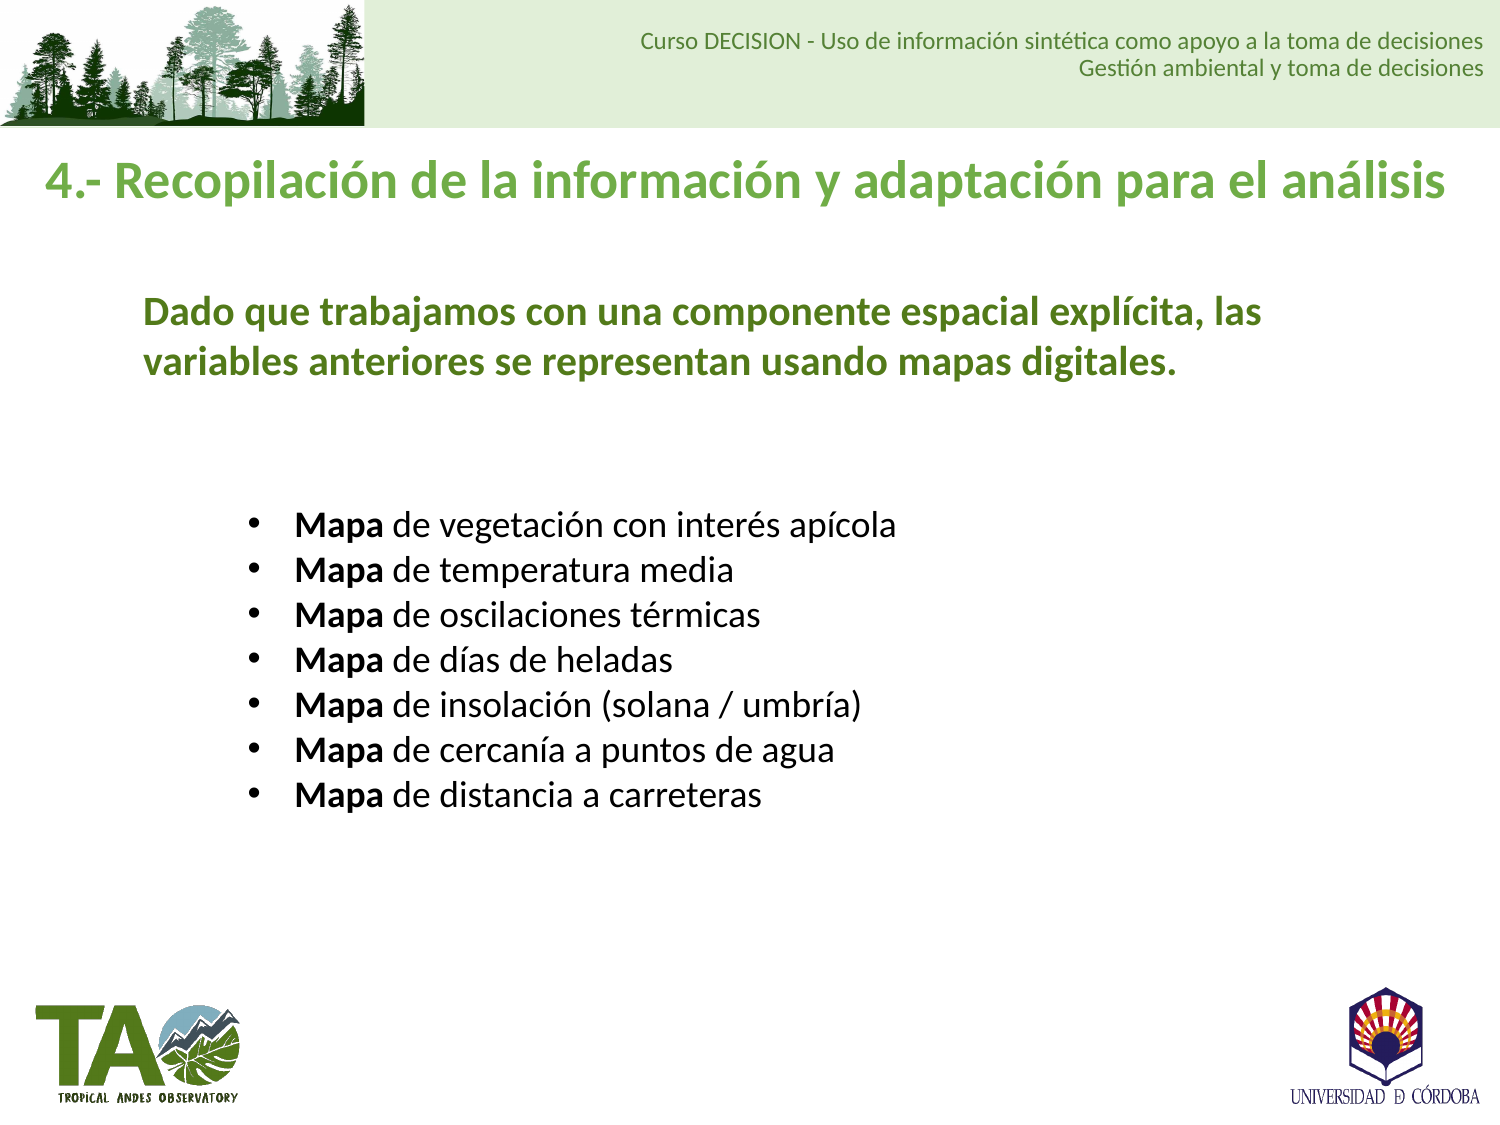

4.- Recopilación de la información y adaptación para el análisis

Dado que trabajamos con una componente espacial explícita, las variables anteriores se representan usando mapas digitales.
Mapa de vegetación con interés apícola
Mapa de temperatura media
Mapa de oscilaciones térmicas
Mapa de días de heladas
Mapa de insolación (solana / umbría)
Mapa de cercanía a puntos de agua
Mapa de distancia a carreteras